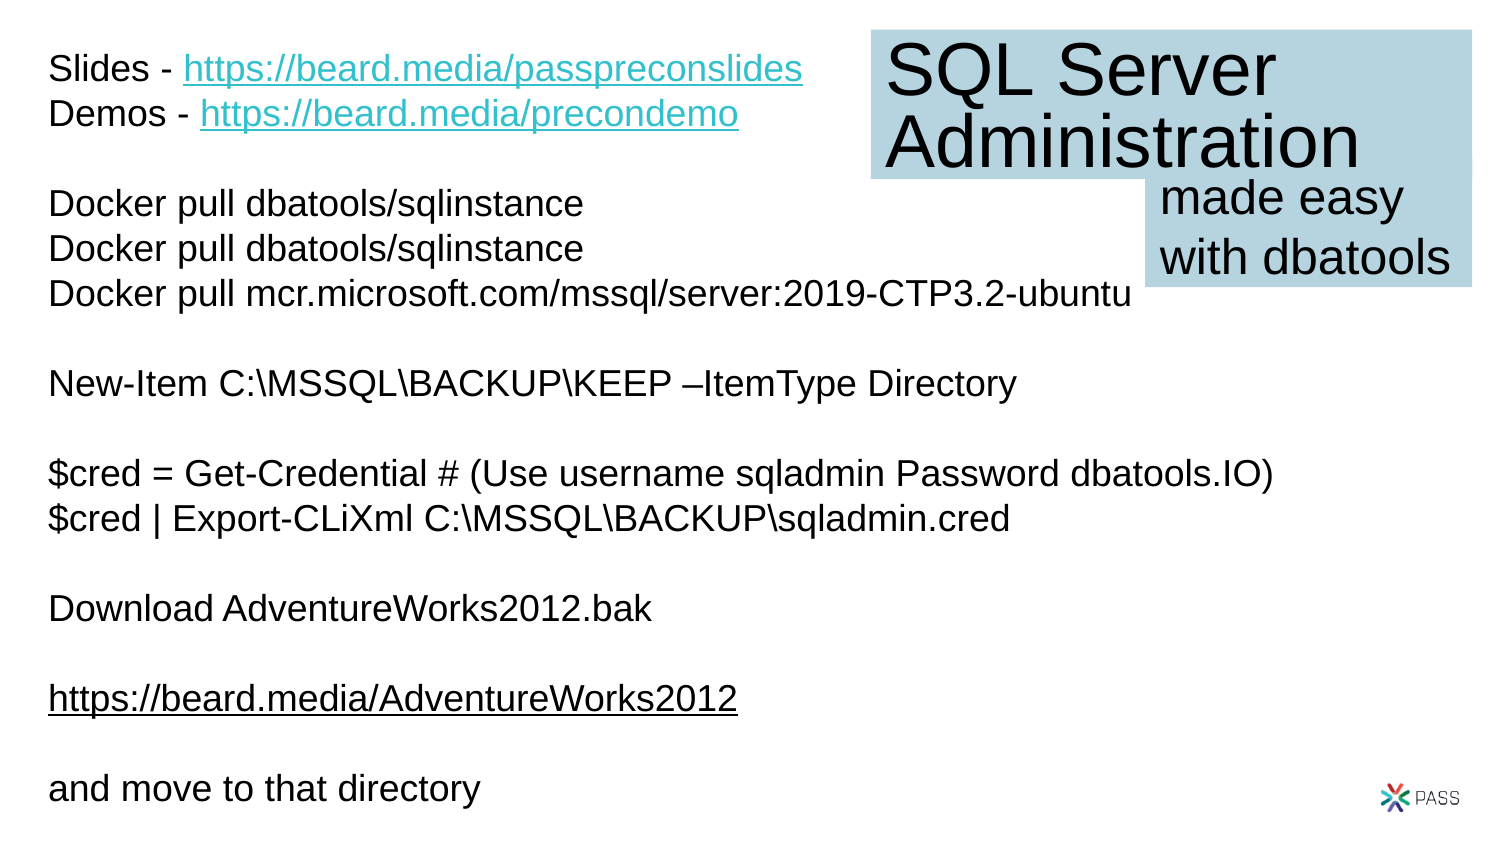

SQL Server 
Administration
Slides - https://beard.media/passpreconslides
Demos - https://beard.media/precondemo

Docker pull dbatools/sqlinstance
Docker pull dbatools/sqlinstance
Docker pull mcr.microsoft.com/mssql/server:2019-CTP3.2-ubuntu

New-Item C:\MSSQL\BACKUP\KEEP –ItemType Directory
$cred = Get-Credential # (Use username sqladmin Password dbatools.IO)
$cred | Export-CLiXml C:\MSSQL\BACKUP\sqladmin.cred

Download AdventureWorks2012.bak

https://beard.media/AdventureWorks2012

and move to that directory

made easy 
with dbatools